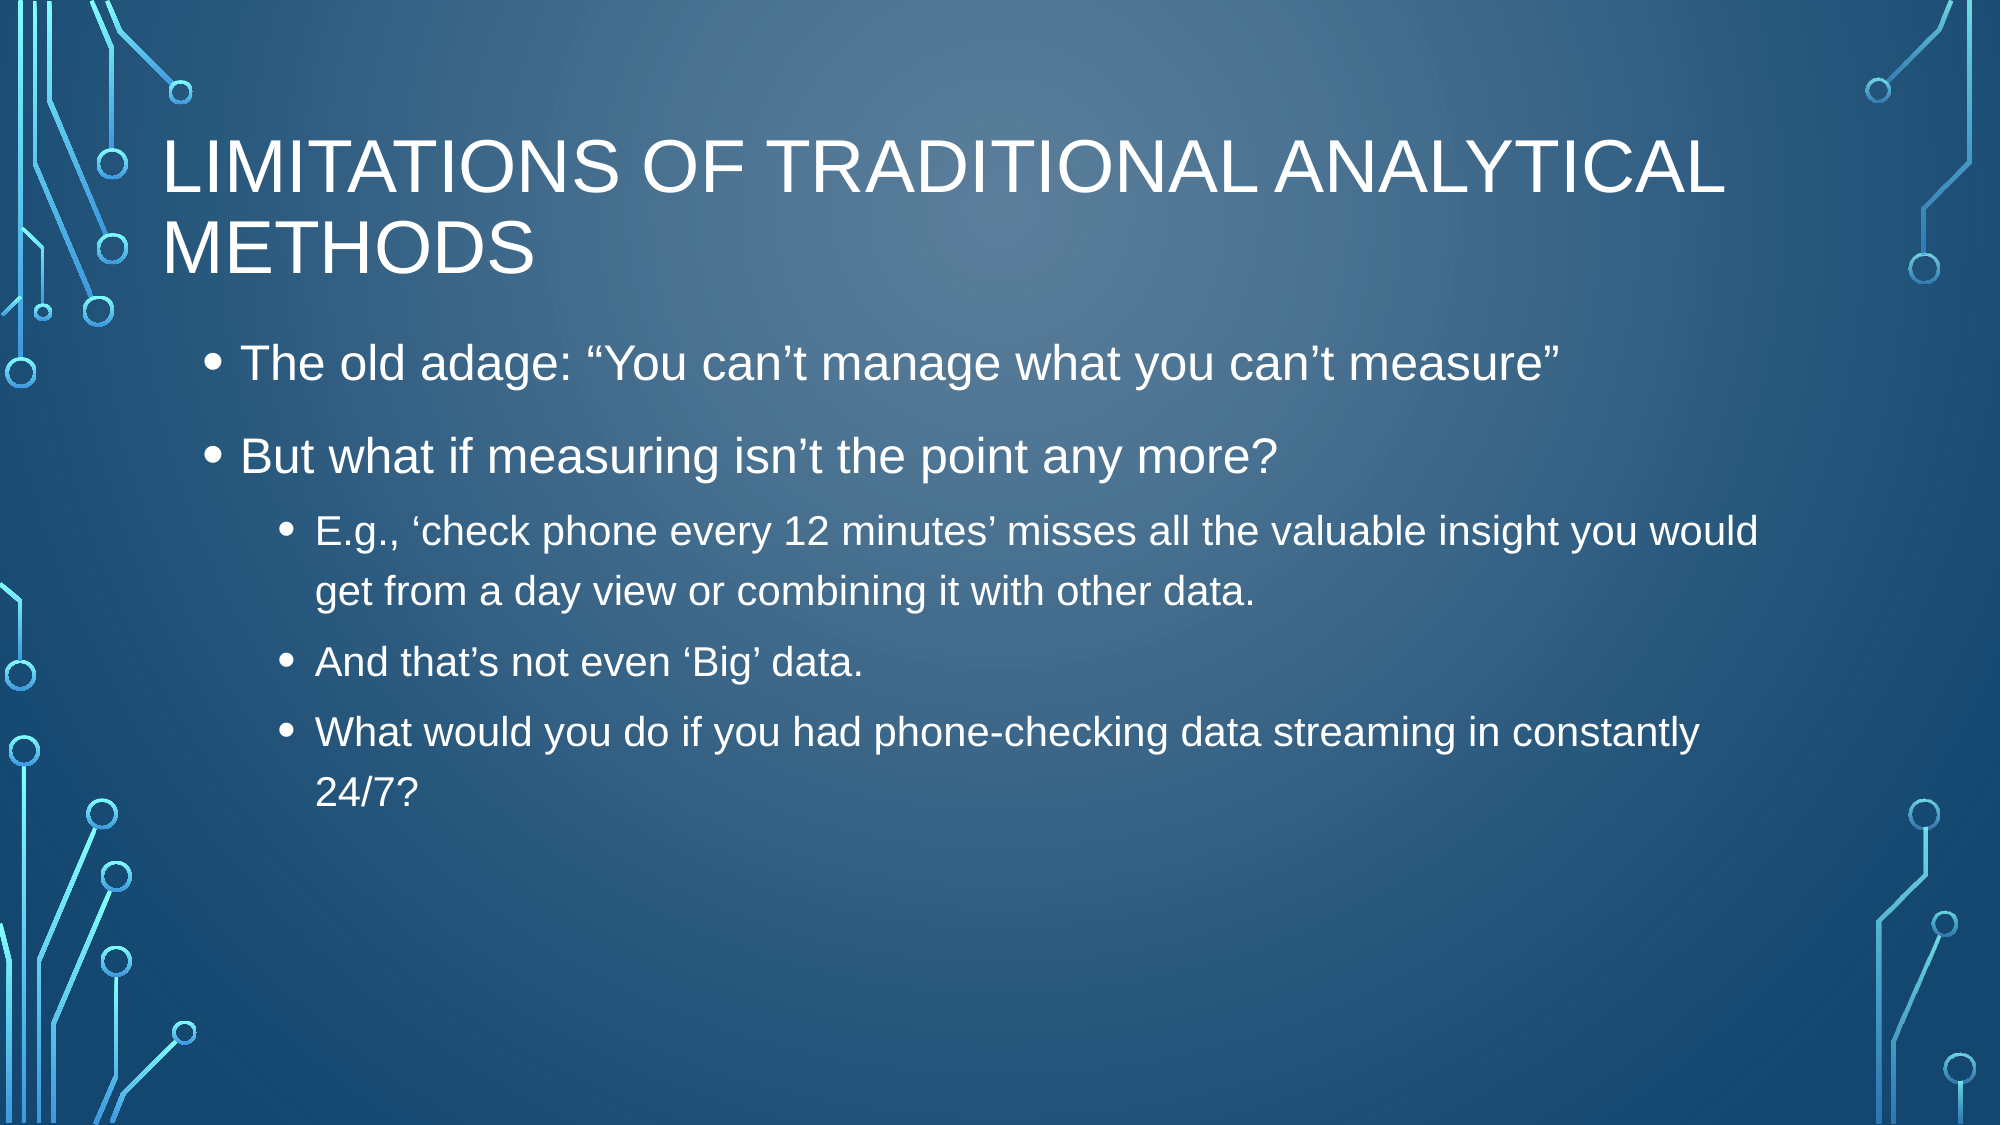

# Limitations of traditional analytical methods
The old adage: “You can’t manage what you can’t measure”
But what if measuring isn’t the point any more?
E.g., ‘check phone every 12 minutes’ misses all the valuable insight you would get from a day view or combining it with other data.
And that’s not even ‘Big’ data.
What would you do if you had phone-checking data streaming in constantly 24/7?